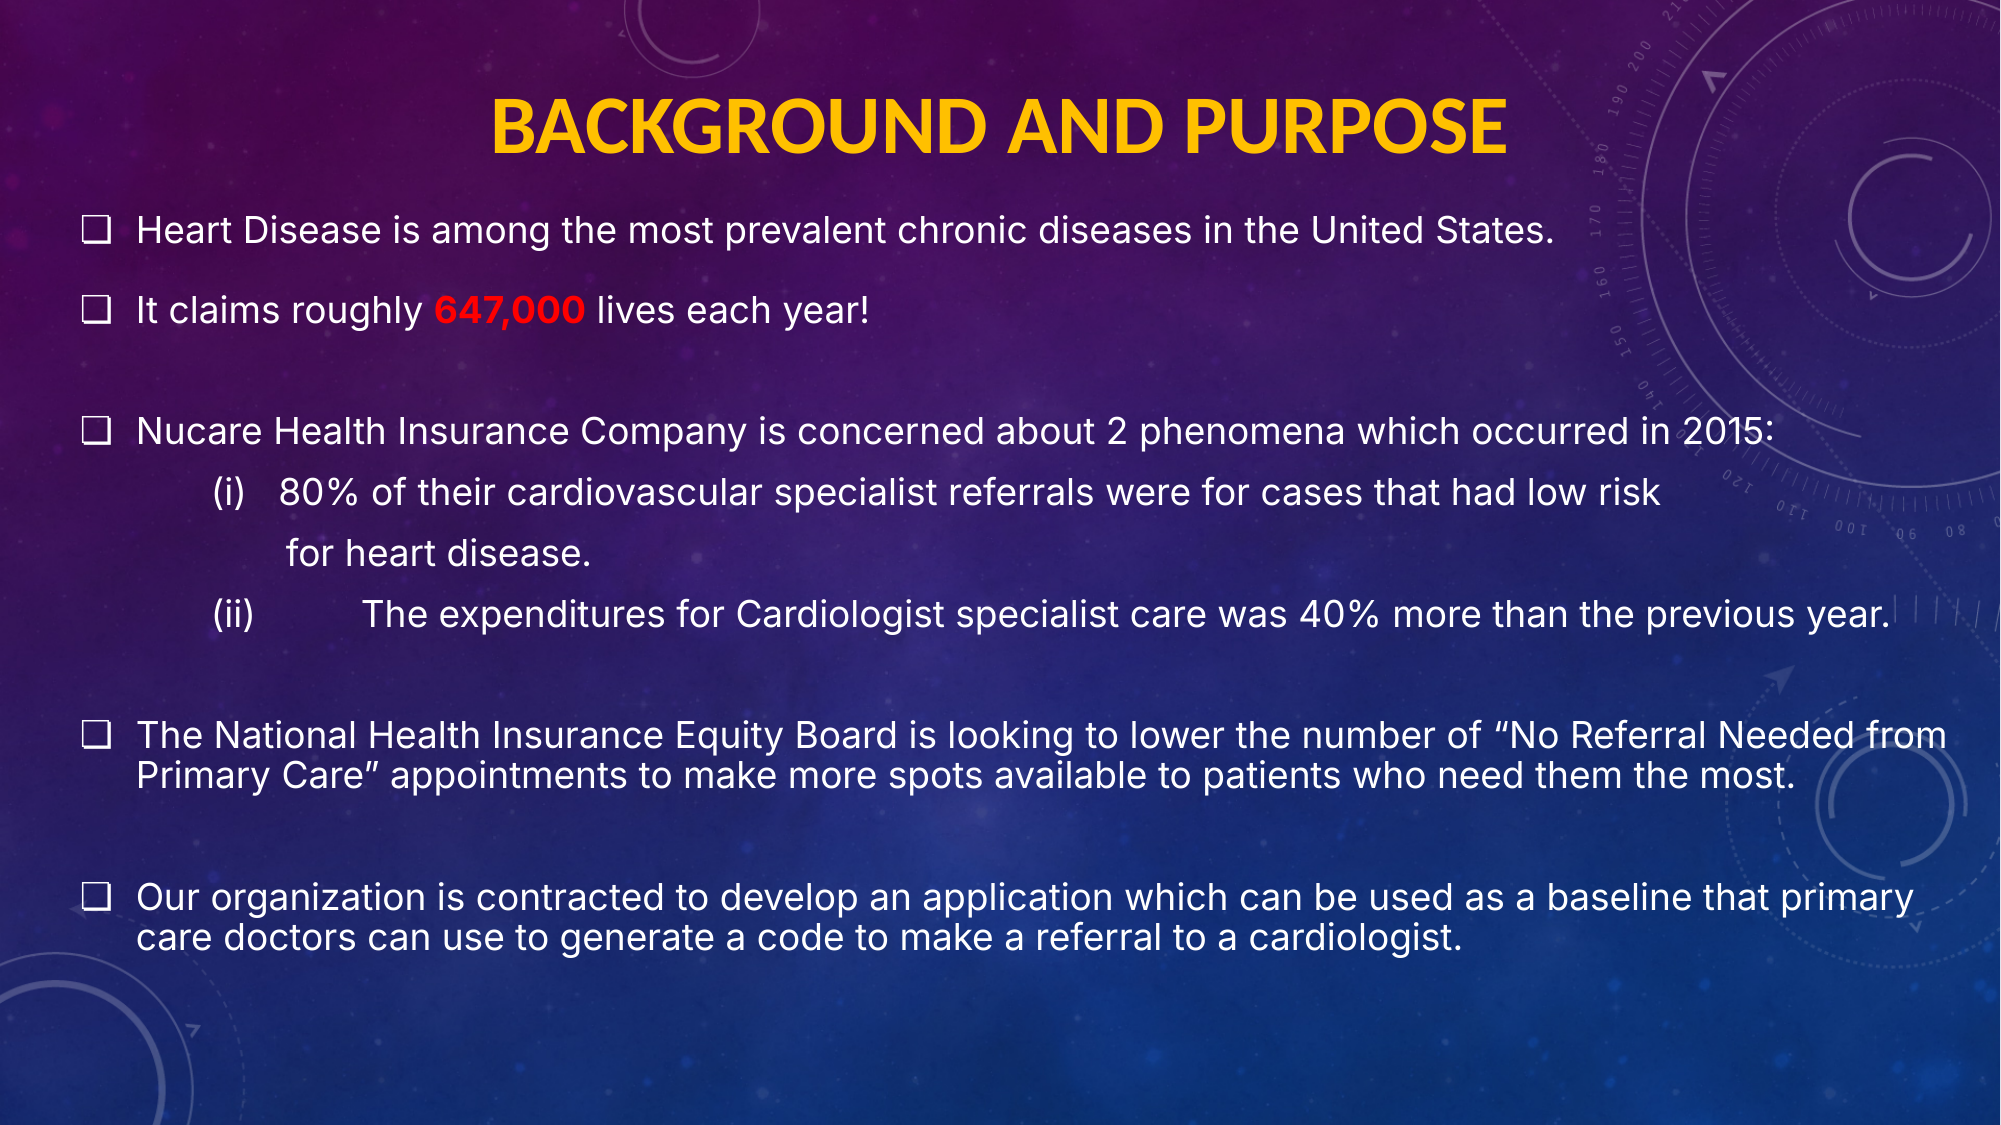

# BACKGROUND AND PURPOSE
Heart Disease is among the most prevalent chronic diseases in the United States.

It claims roughly 647,000 lives each year!

Nucare Health Insurance Company is concerned about 2 phenomena which occurred in 2015:
(i)   80% of their cardiovascular specialist referrals were for cases that had low risk
for heart disease.
(ii) 	The expenditures for Cardiologist specialist care was 40% more than the previous year.

The National Health Insurance Equity Board is looking to lower the number of “No Referral Needed from Primary Care” appointments to make more spots available to patients who need them the most.

Our organization is contracted to develop an application which can be used as a baseline that primary care doctors can use to generate a code to make a referral to a cardiologist.